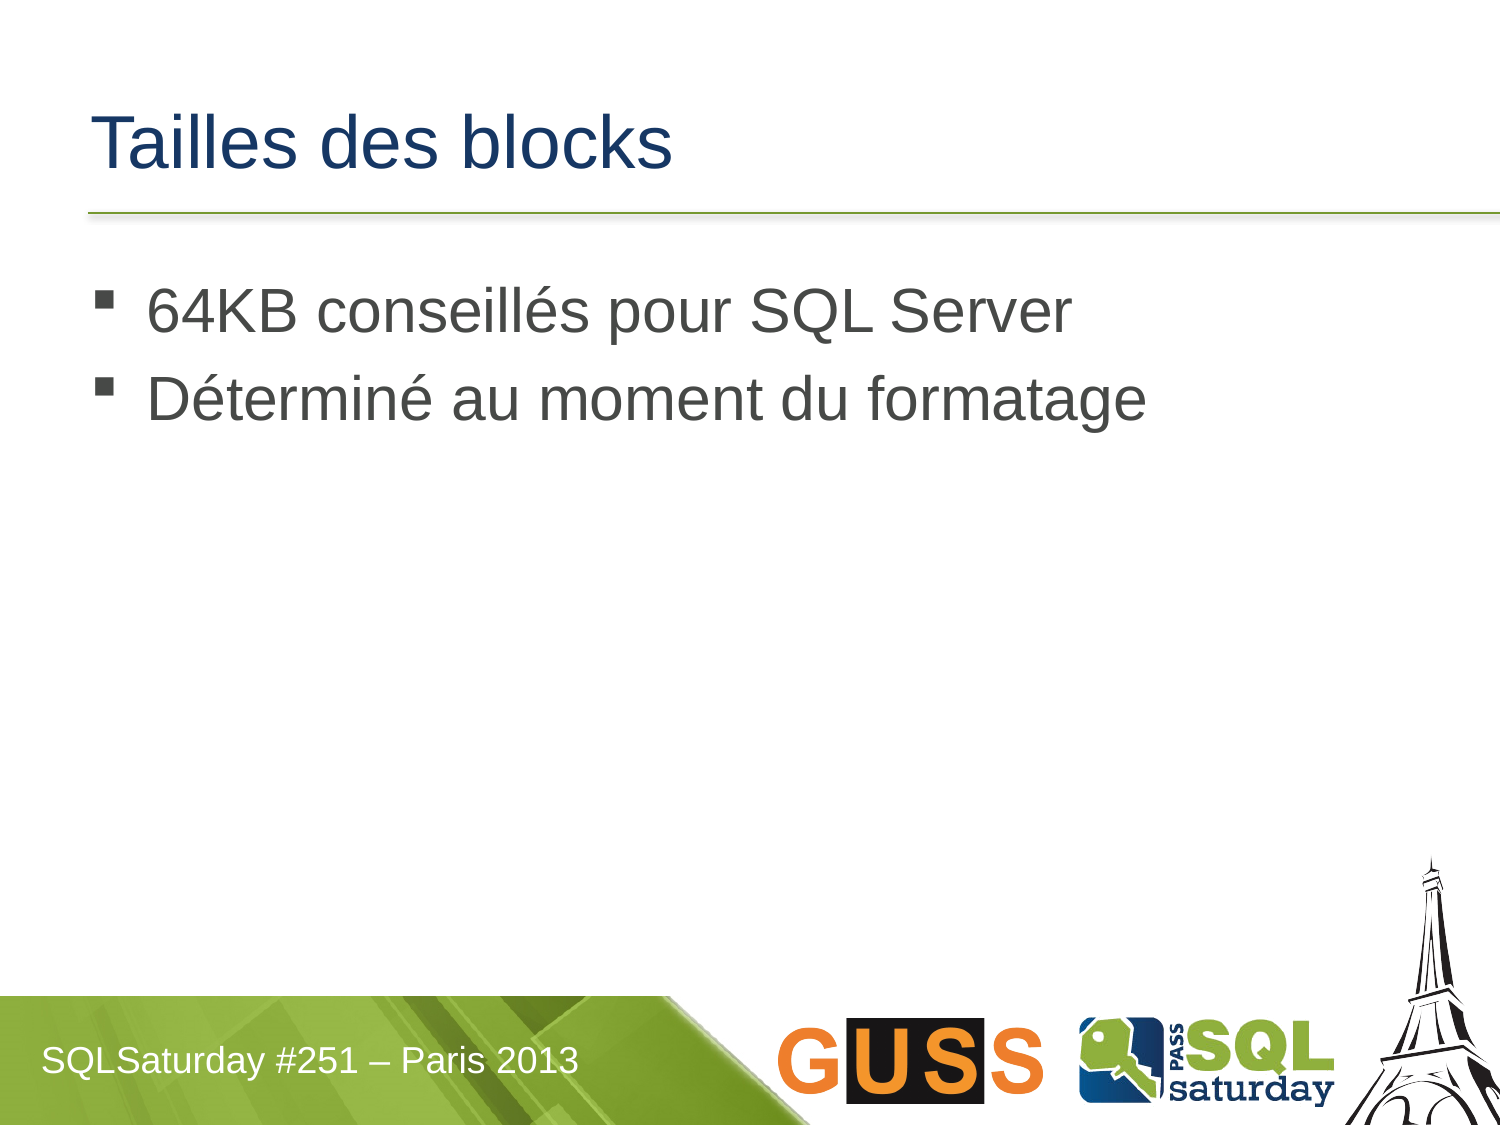

# Tailles des blocks
64KB conseillés pour SQL Server
Déterminé au moment du formatage